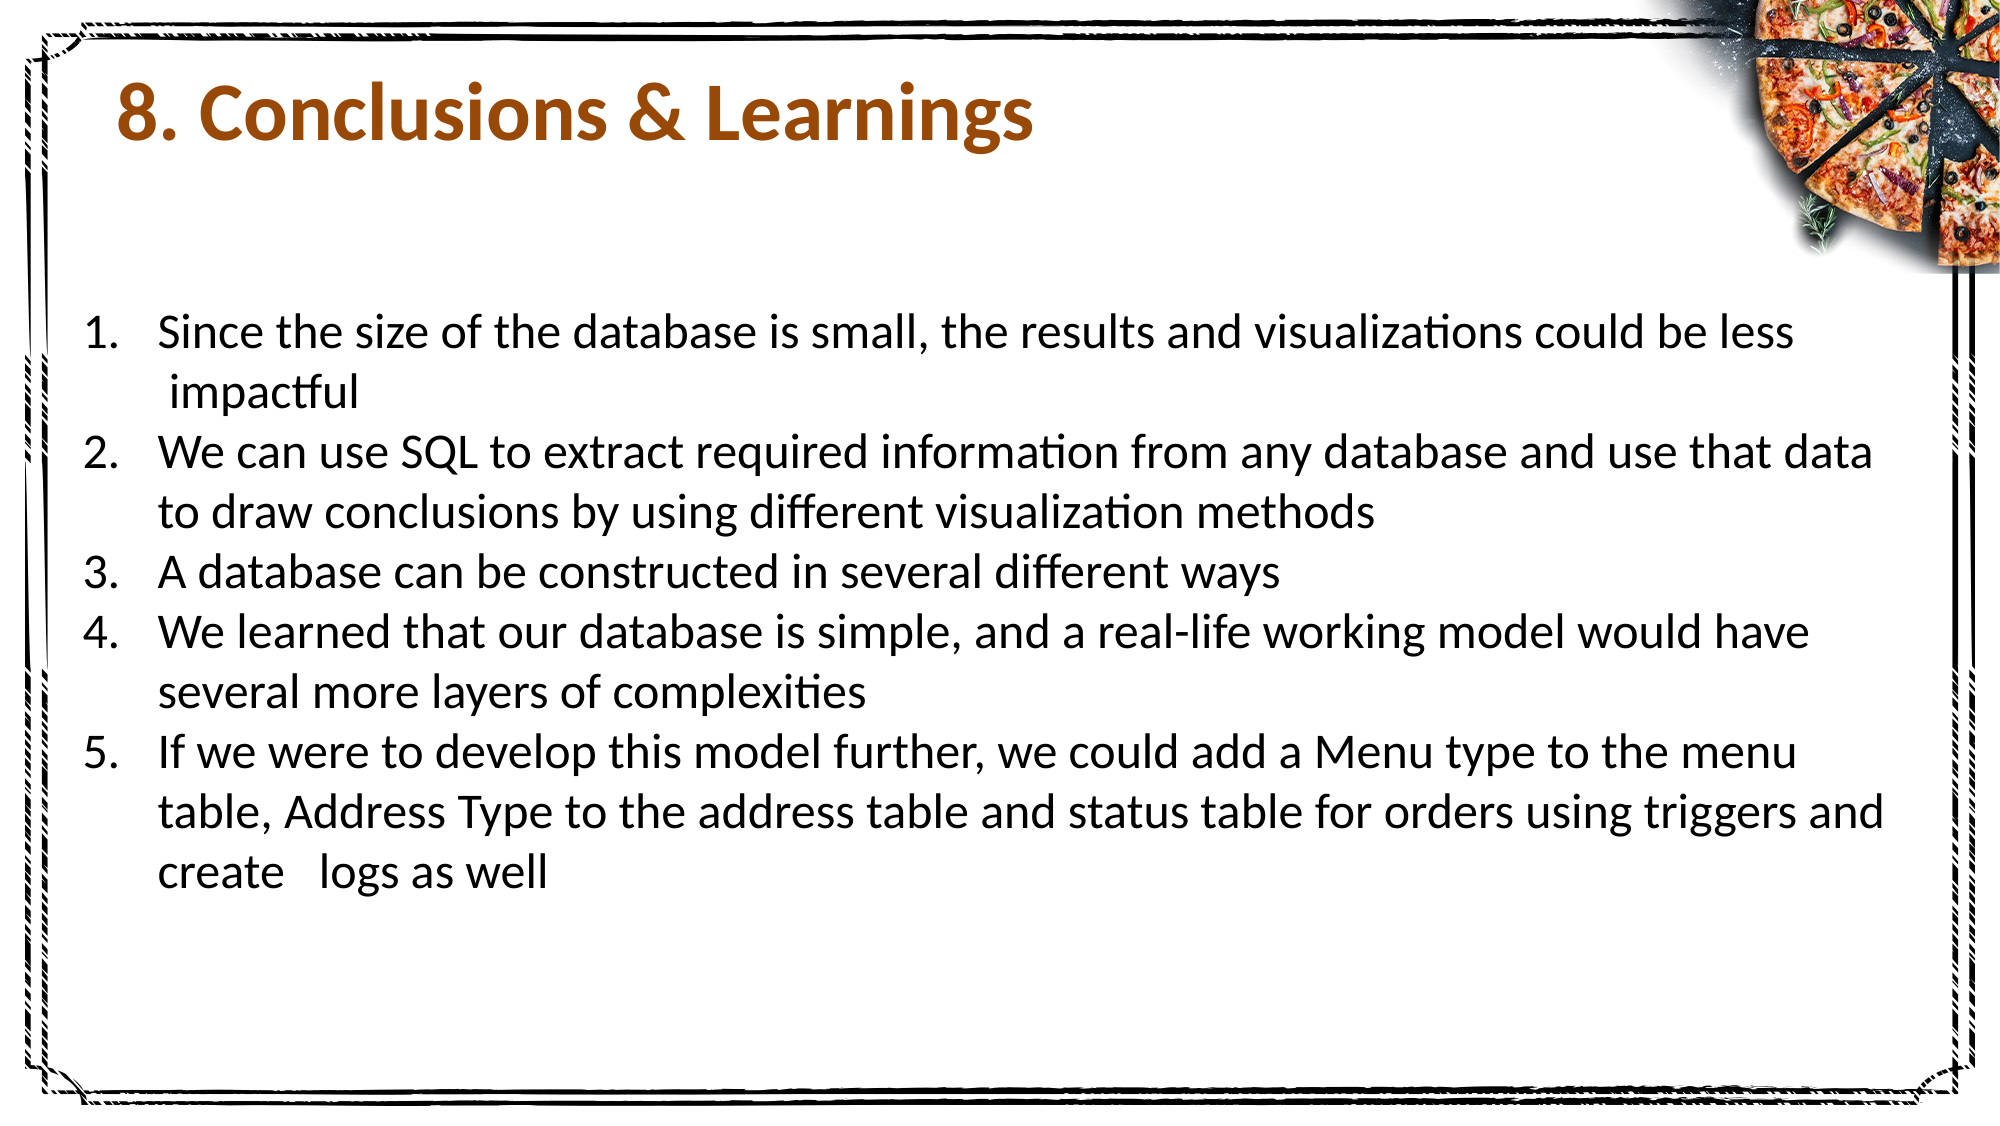

# 8. Conclusions & Learnings
Since the size of the database is small, the results and visualizations could be less            impactful
We can use SQL to extract required information from any database and use that data to draw conclusions by using different visualization methods
A database can be constructed in several different ways
We learned that our database is simple, and a real-life working model would have several more layers of complexities
If we were to develop this model further, we could add a Menu type to the menu table, Address Type to the address table and status table for orders using triggers and create   logs as well